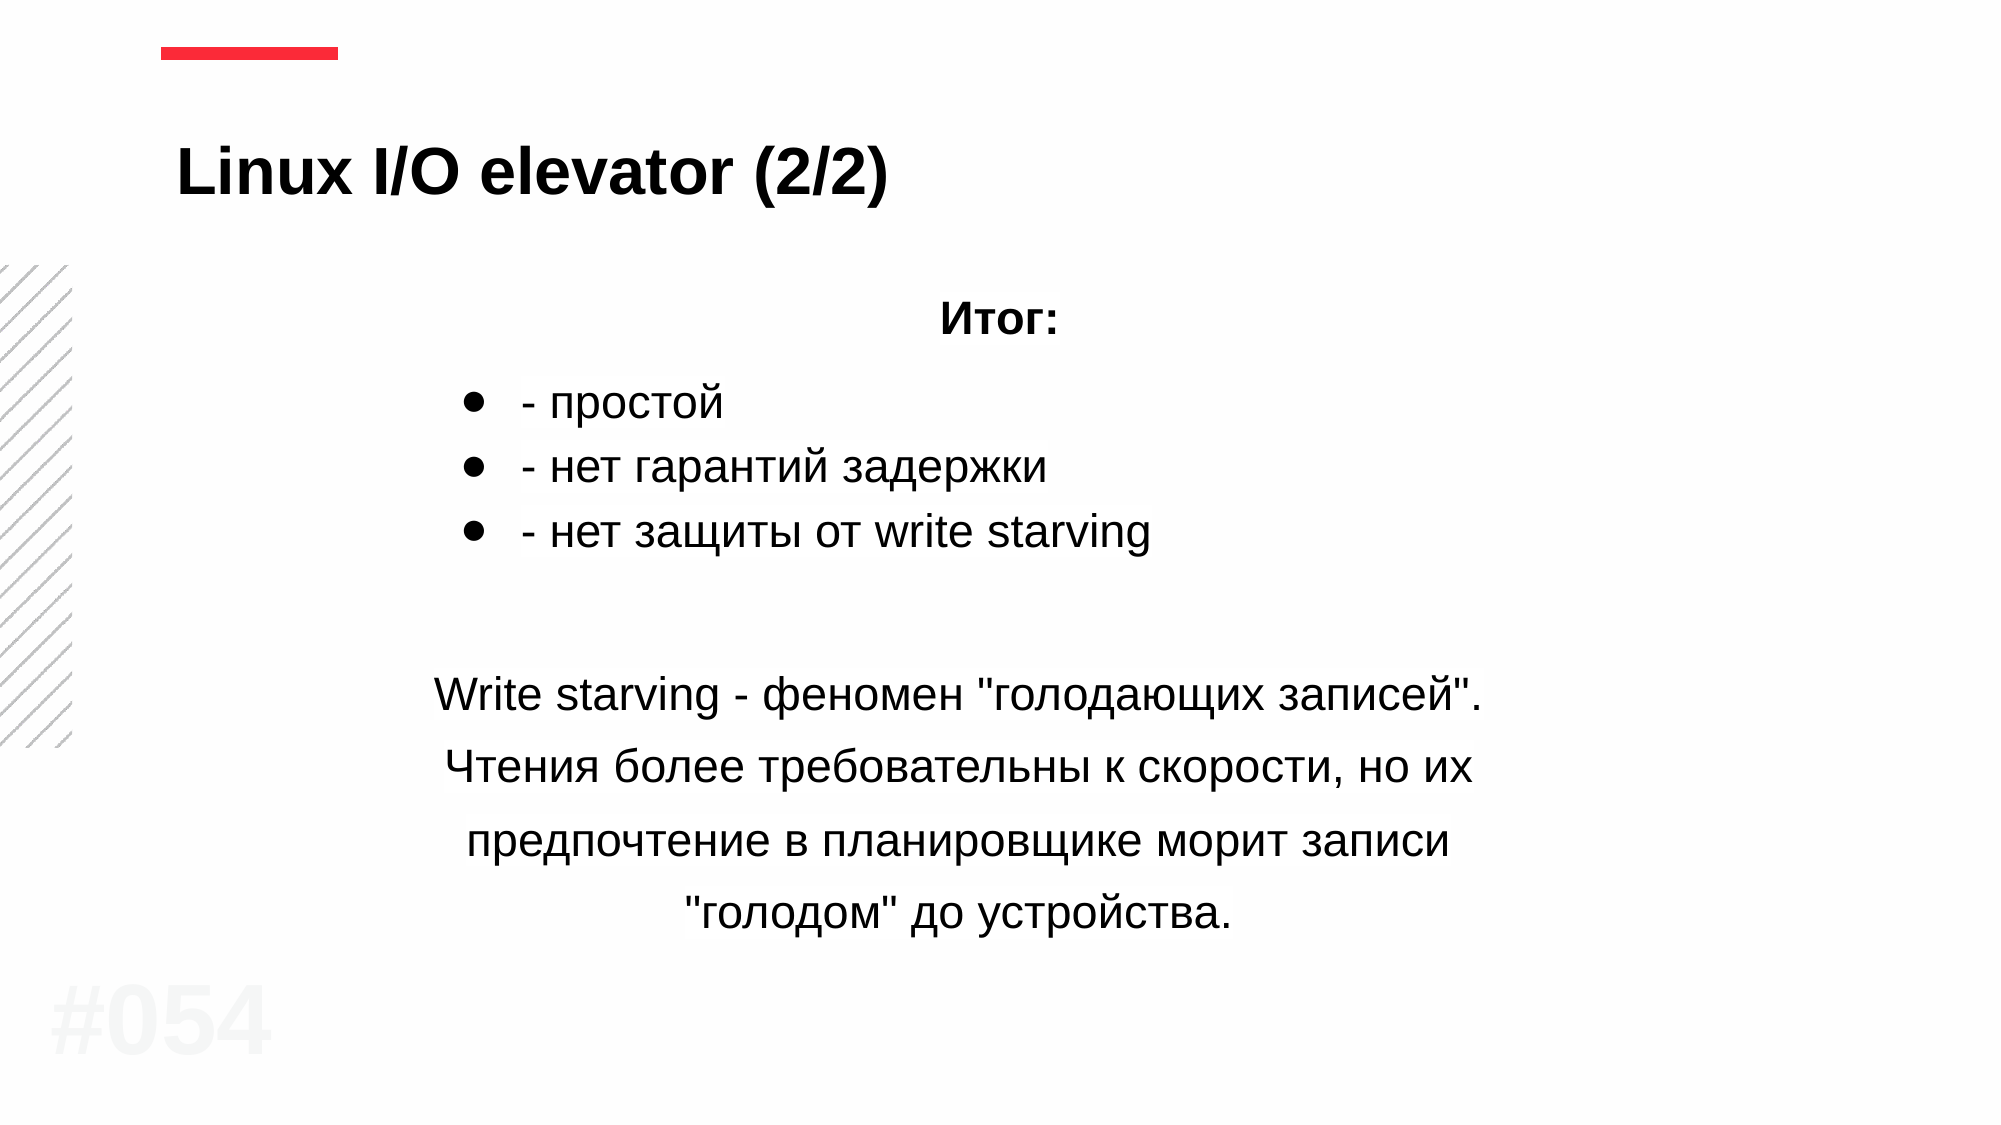

Linux I/O elevator (2/2)
Итог:
- простой
- нет гарантий задержки
- нет защиты от write starving
Write starving - феномен "голодающих записей". Чтения более требовательны к скорости, но их предпочтение в планировщике морит записи "голодом" до устройства.
#054